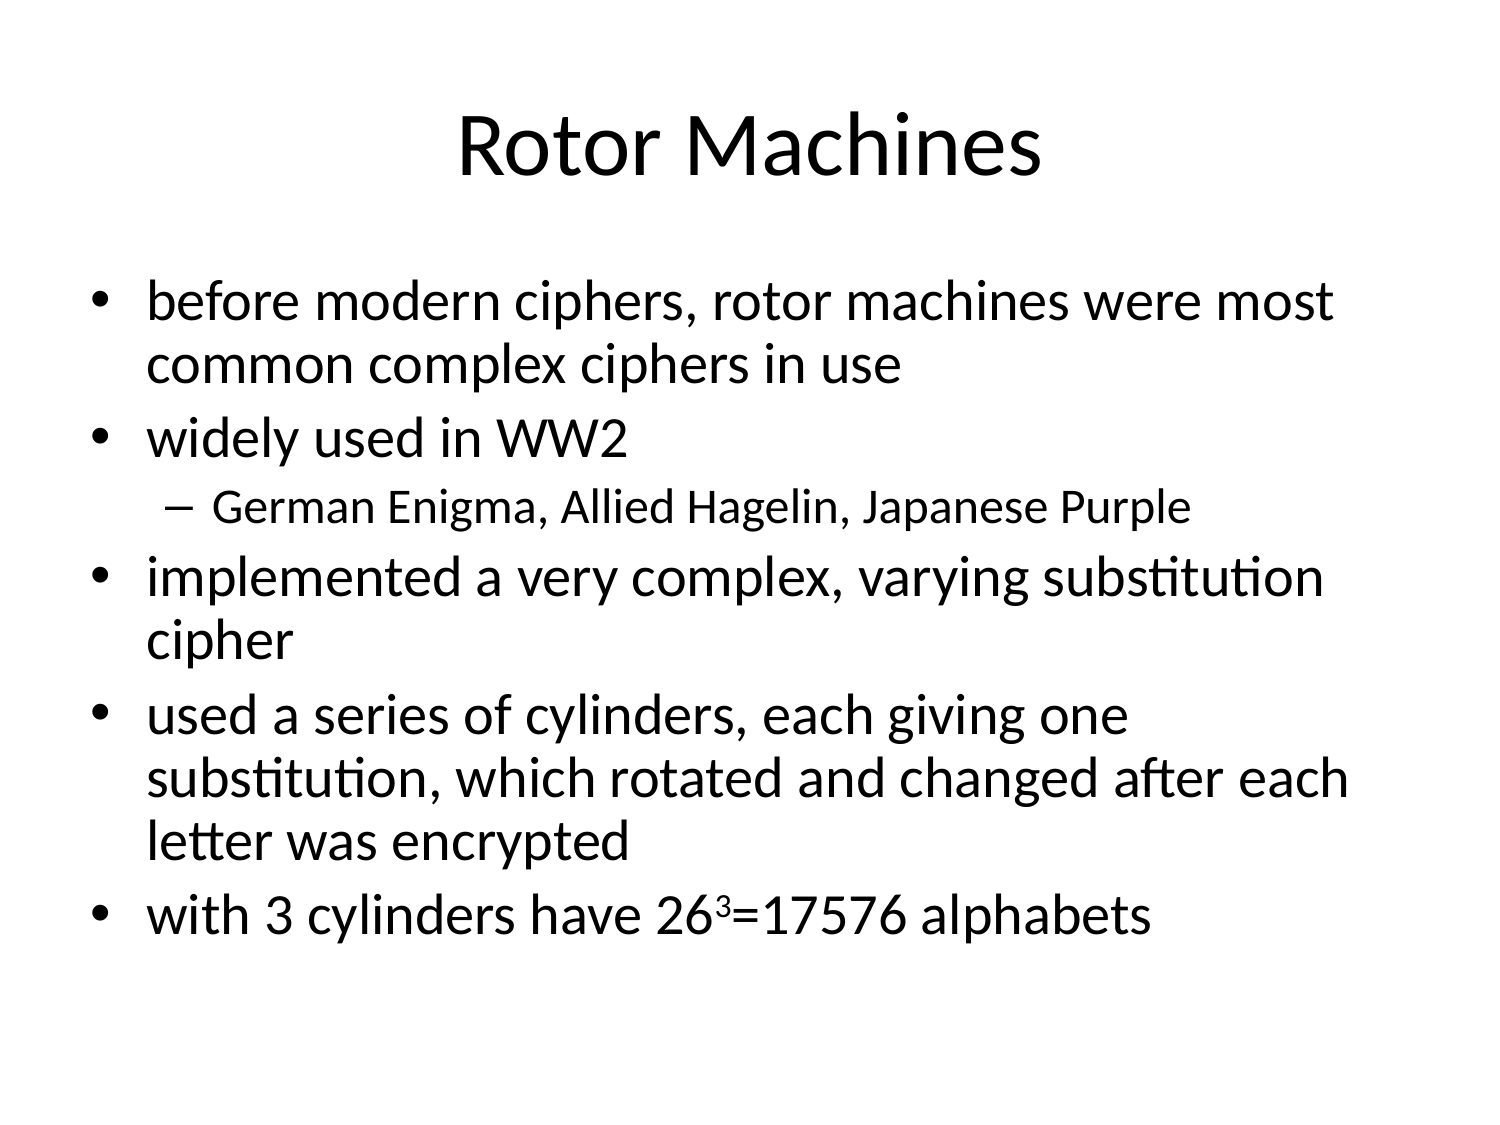

# Rotor Machines
before modern ciphers, rotor machines were most common complex ciphers in use
widely used in WW2
German Enigma, Allied Hagelin, Japanese Purple
implemented a very complex, varying substitution cipher
used a series of cylinders, each giving one substitution, which rotated and changed after each letter was encrypted
with 3 cylinders have 263=17576 alphabets